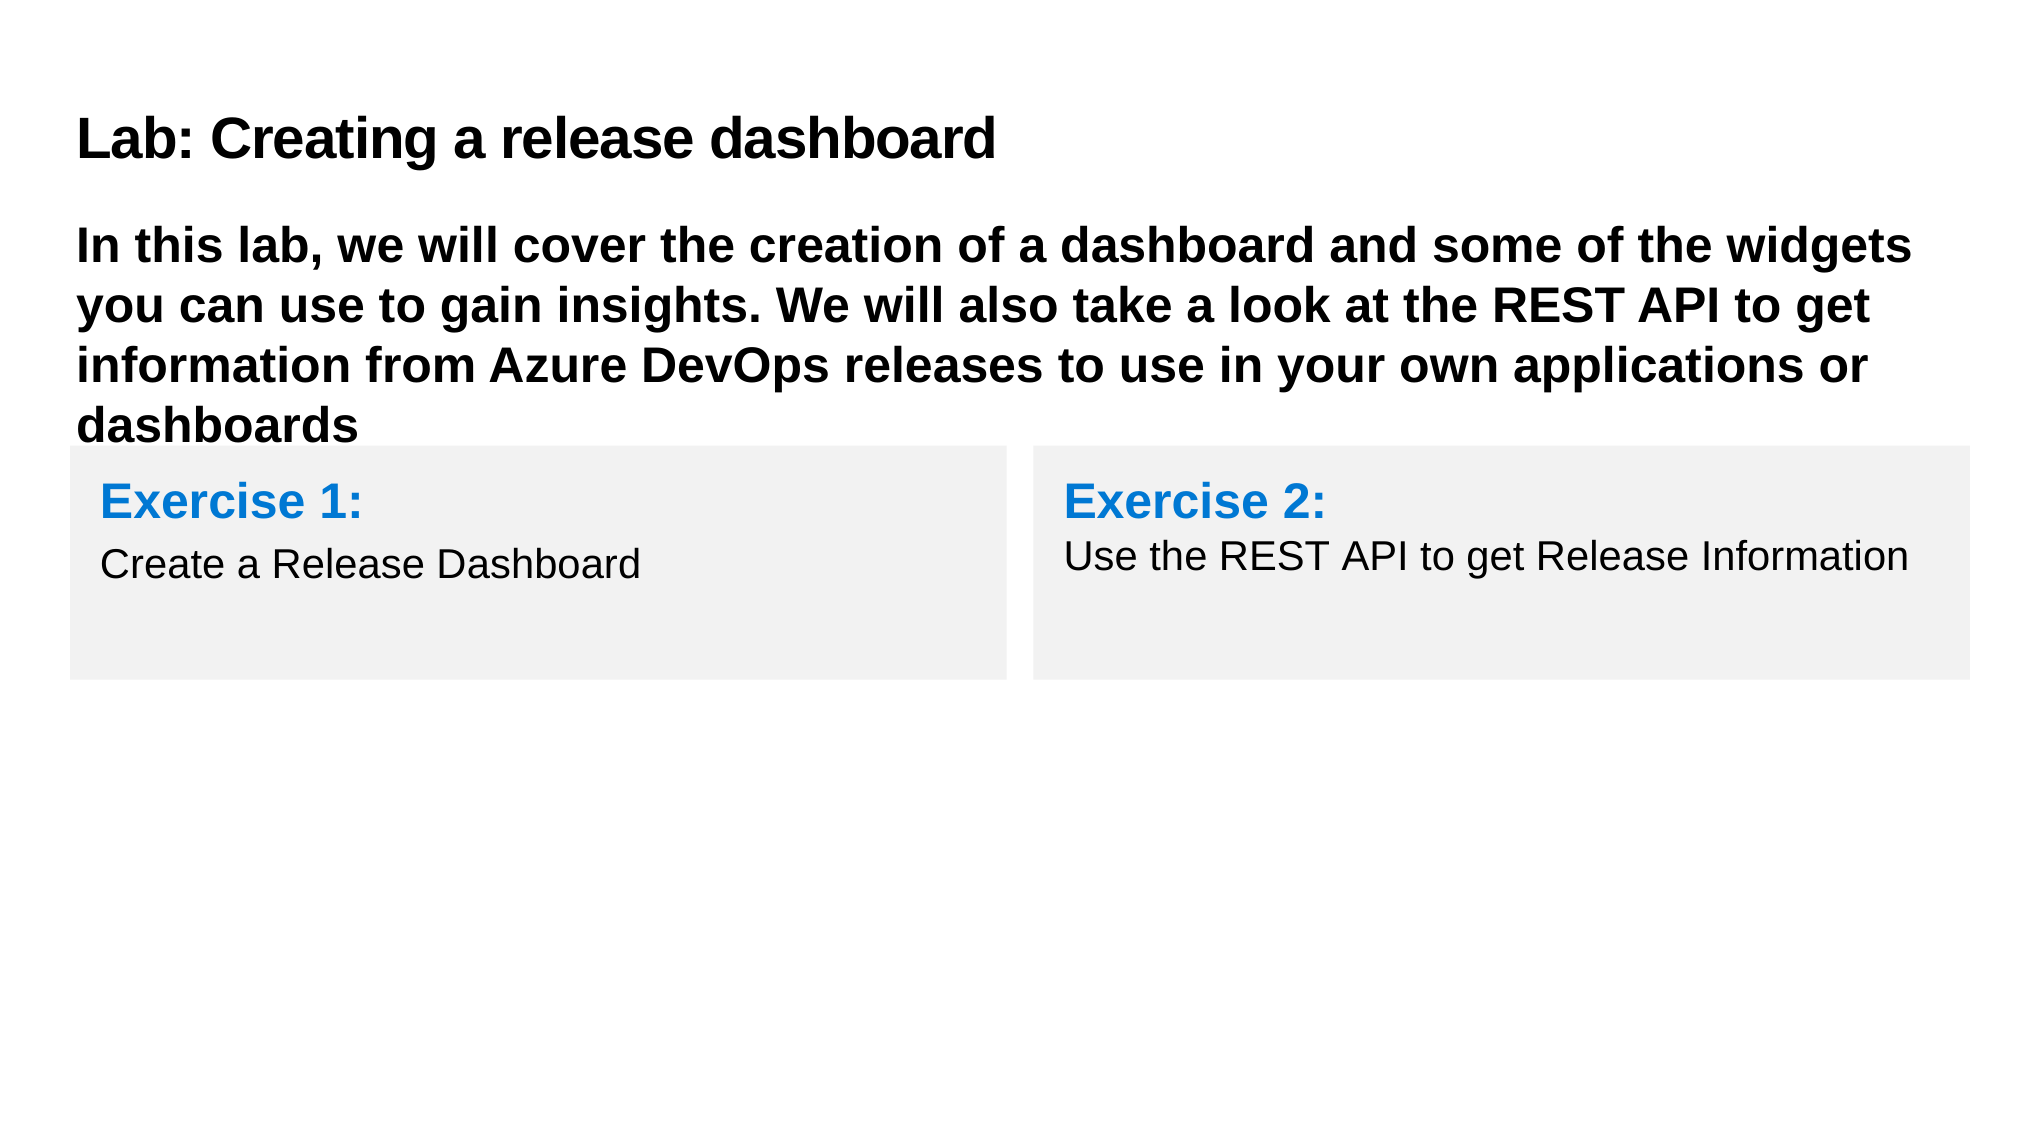

# Lab: Creating a release dashboard
In this lab, we will cover the creation of a dashboard and some of the widgets you can use to gain insights. We will also take a look at the REST API to get information from Azure DevOps releases to use in your own applications or dashboards
Exercise 1:
Create a Release Dashboard
Exercise 2:
Use the REST API to get Release Information